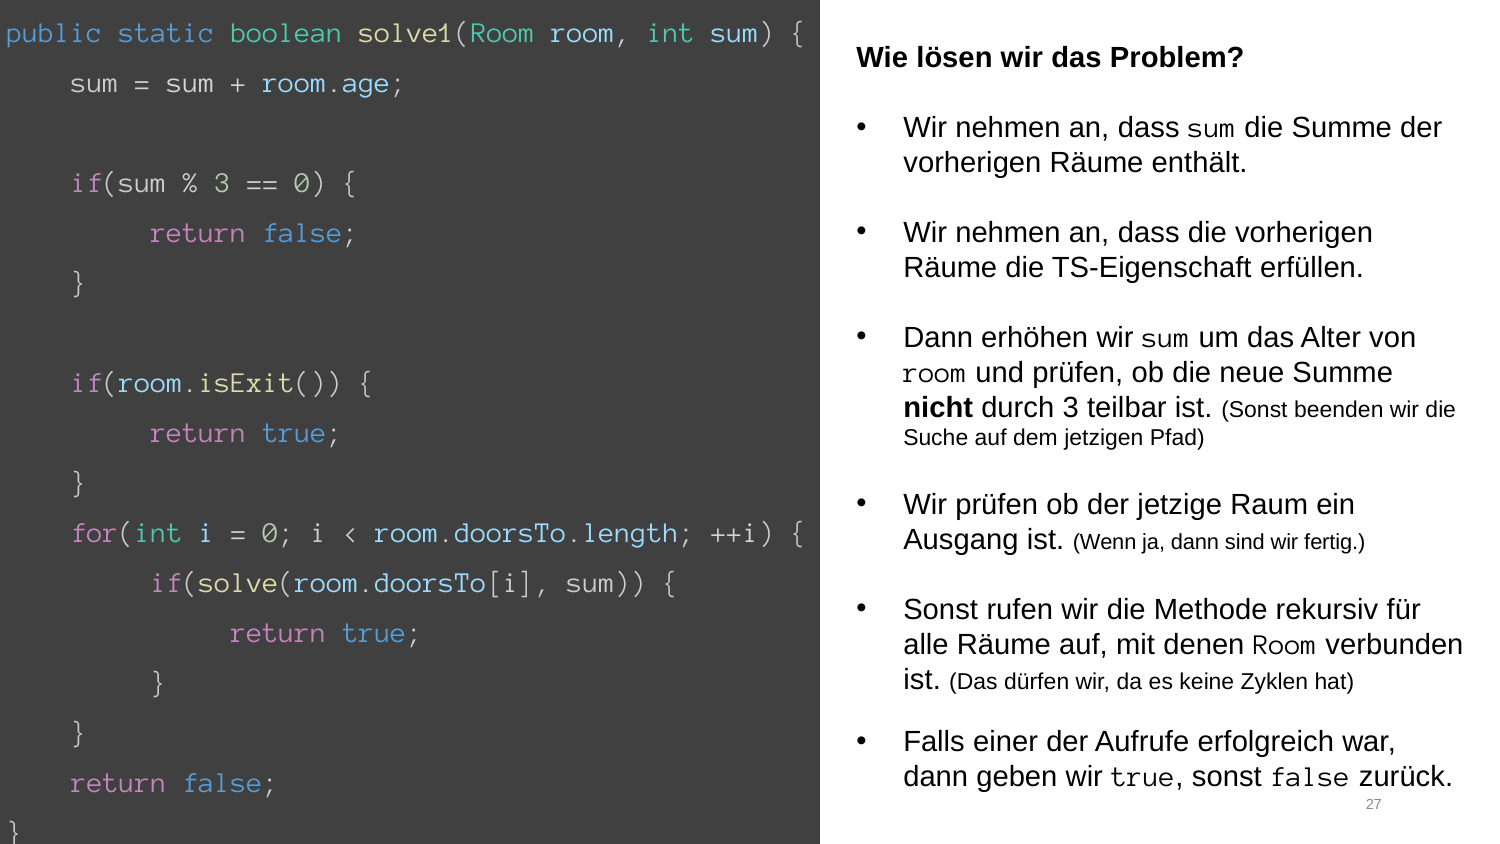

public static boolean solve1(Room room, int sum) {
    sum = sum + room.age;

    if(sum % 3 == 0) {
         return false;
    }
    if(room.isExit()) {
         return true;
    }
    for(int i = 0; i < room.doorsTo.length; ++i) {
         if(solve(room.doorsTo[i], sum)) {
              return true;
         }
    }
    return false;
}

Wie lösen wir das Problem?

Wir nehmen an, dass sum die Summe der vorherigen Räume enthält.

Wir nehmen an, dass die vorherigen Räume die TS-Eigenschaft erfüllen.

Dann erhöhen wir sum um das Alter von room und prüfen, ob die neue Summe nicht durch 3 teilbar ist. (Sonst beenden wir die Suche auf dem jetzigen Pfad)

Wir prüfen ob der jetzige Raum ein Ausgang ist. (Wenn ja, dann sind wir fertig.)

Sonst rufen wir die Methode rekursiv für alle Räume auf, mit denen Room verbunden ist. (Das dürfen wir, da es keine Zyklen hat)

Falls einer der Aufrufe erfolgreich war, dann geben wir true, sonst false zurück.
27